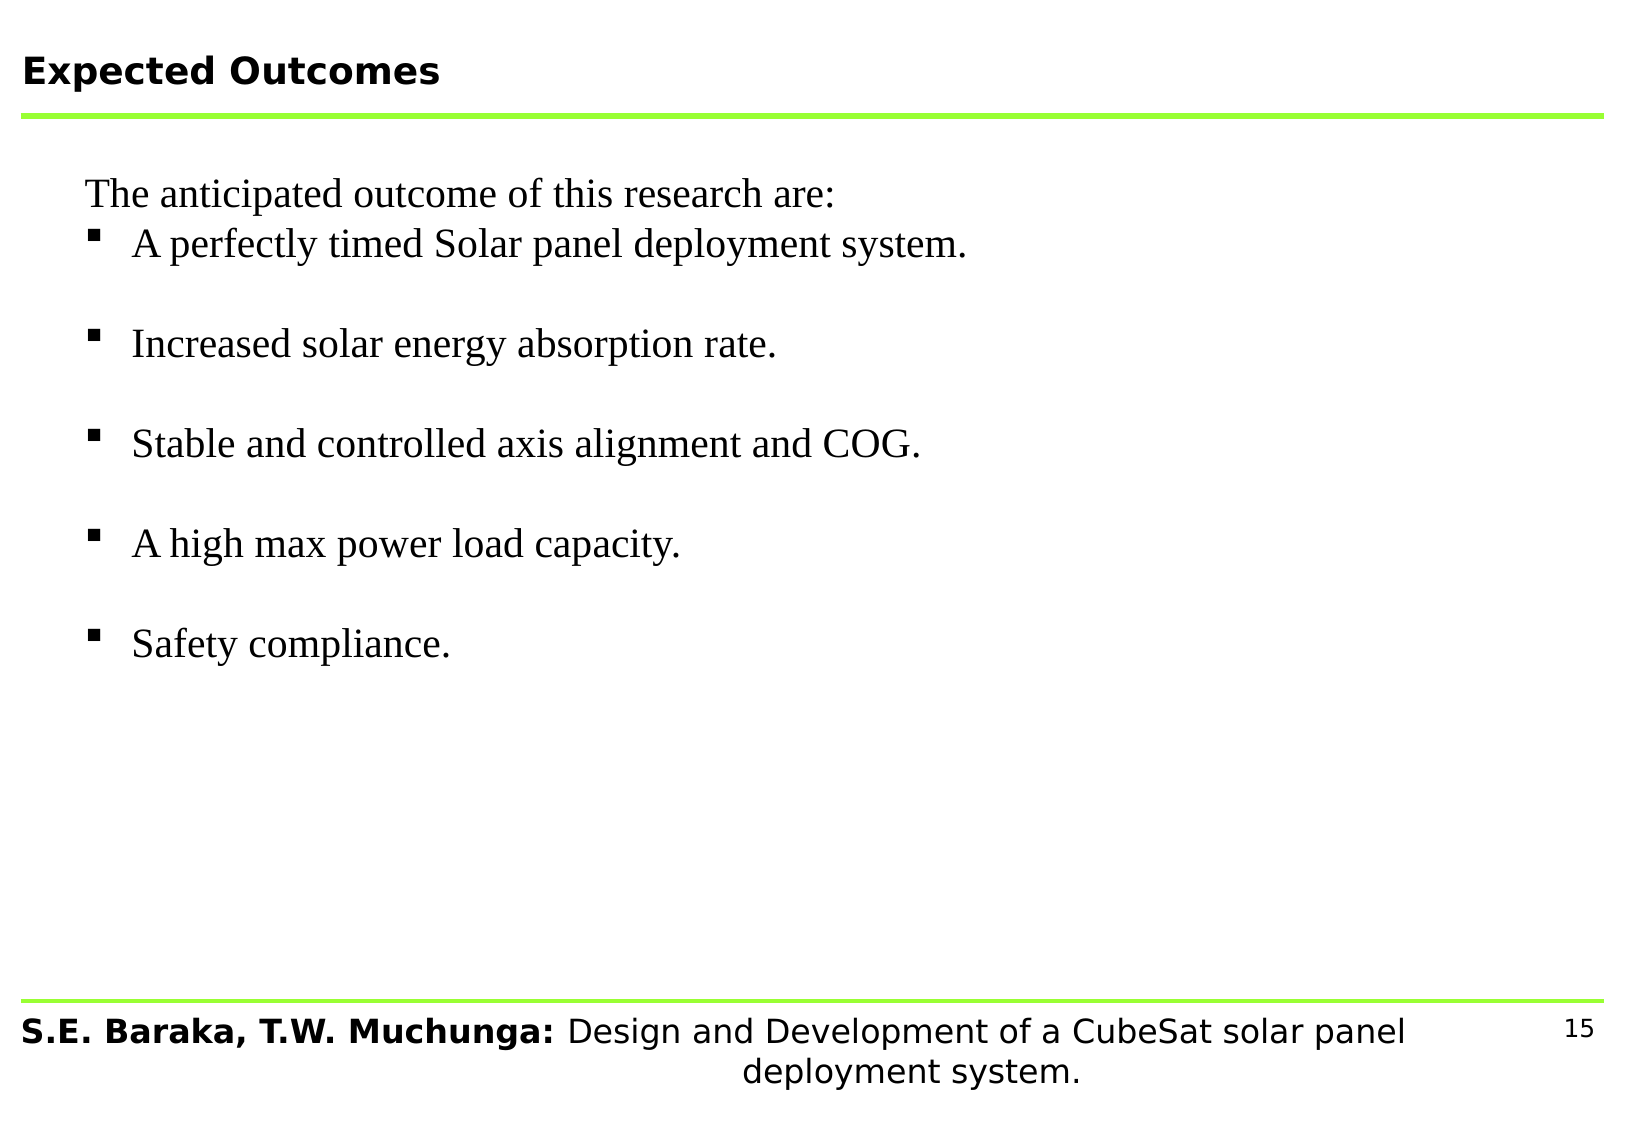

Expected Outcomes
The anticipated outcome of this research are:
A perfectly timed Solar panel deployment system.

Increased solar energy absorption rate.

Stable and controlled axis alignment and COG.

A high max power load capacity.

Safety compliance.